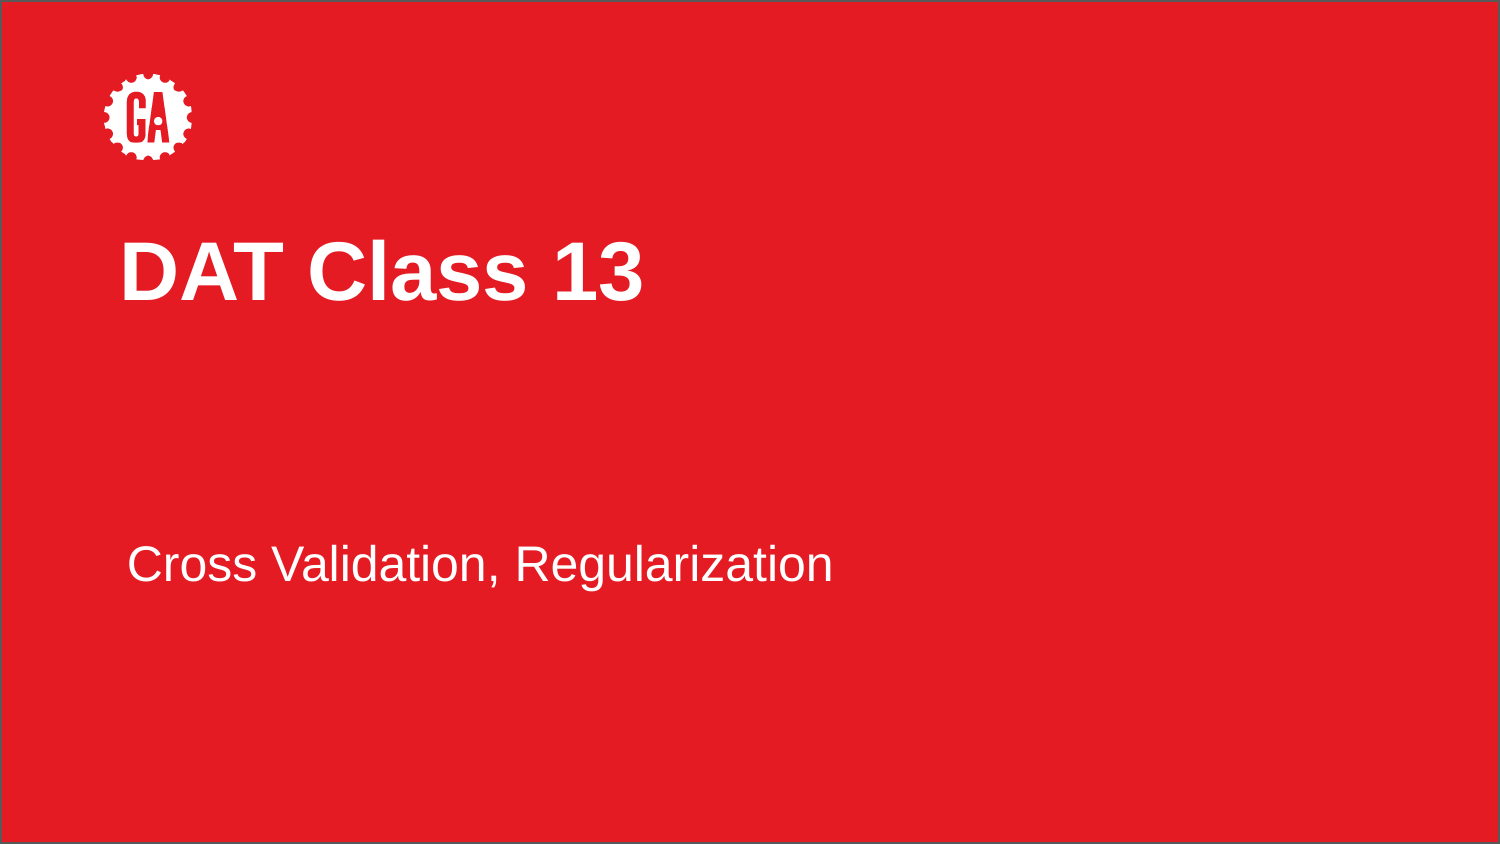

# DAT Class 13
Cross Validation, Regularization